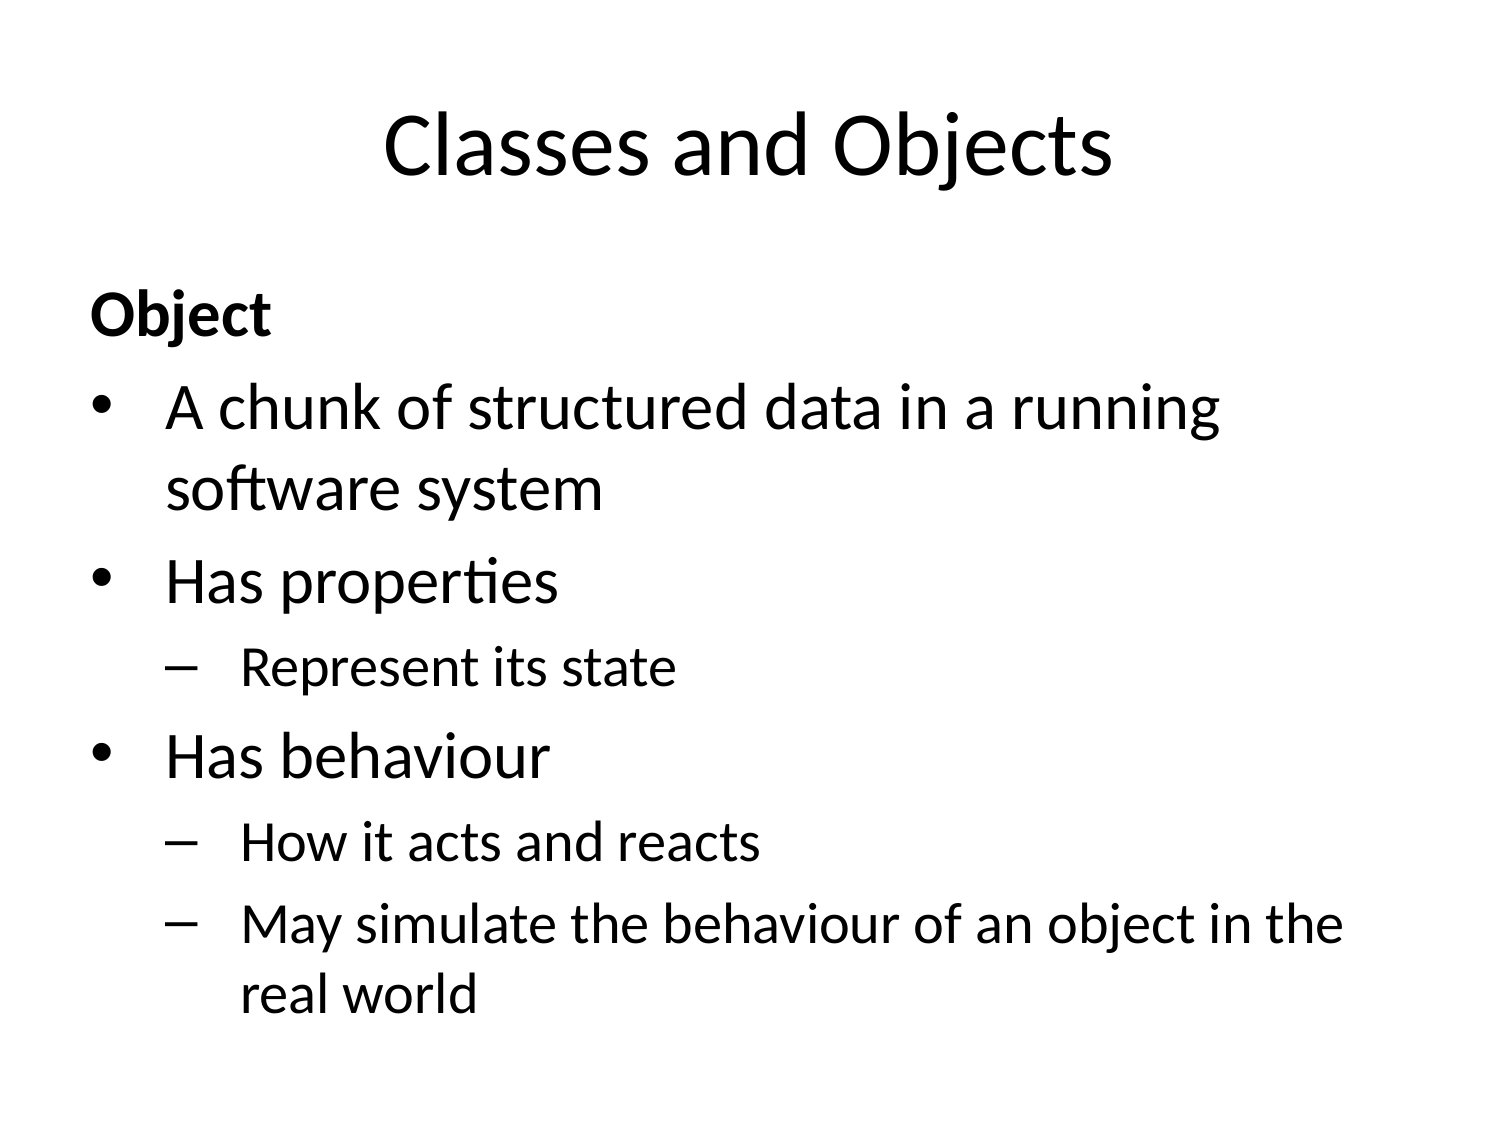

# Classes and Objects
Object
A chunk of structured data in a running software system
Has properties
Represent its state
Has behaviour
How it acts and reacts
May simulate the behaviour of an object in the real world